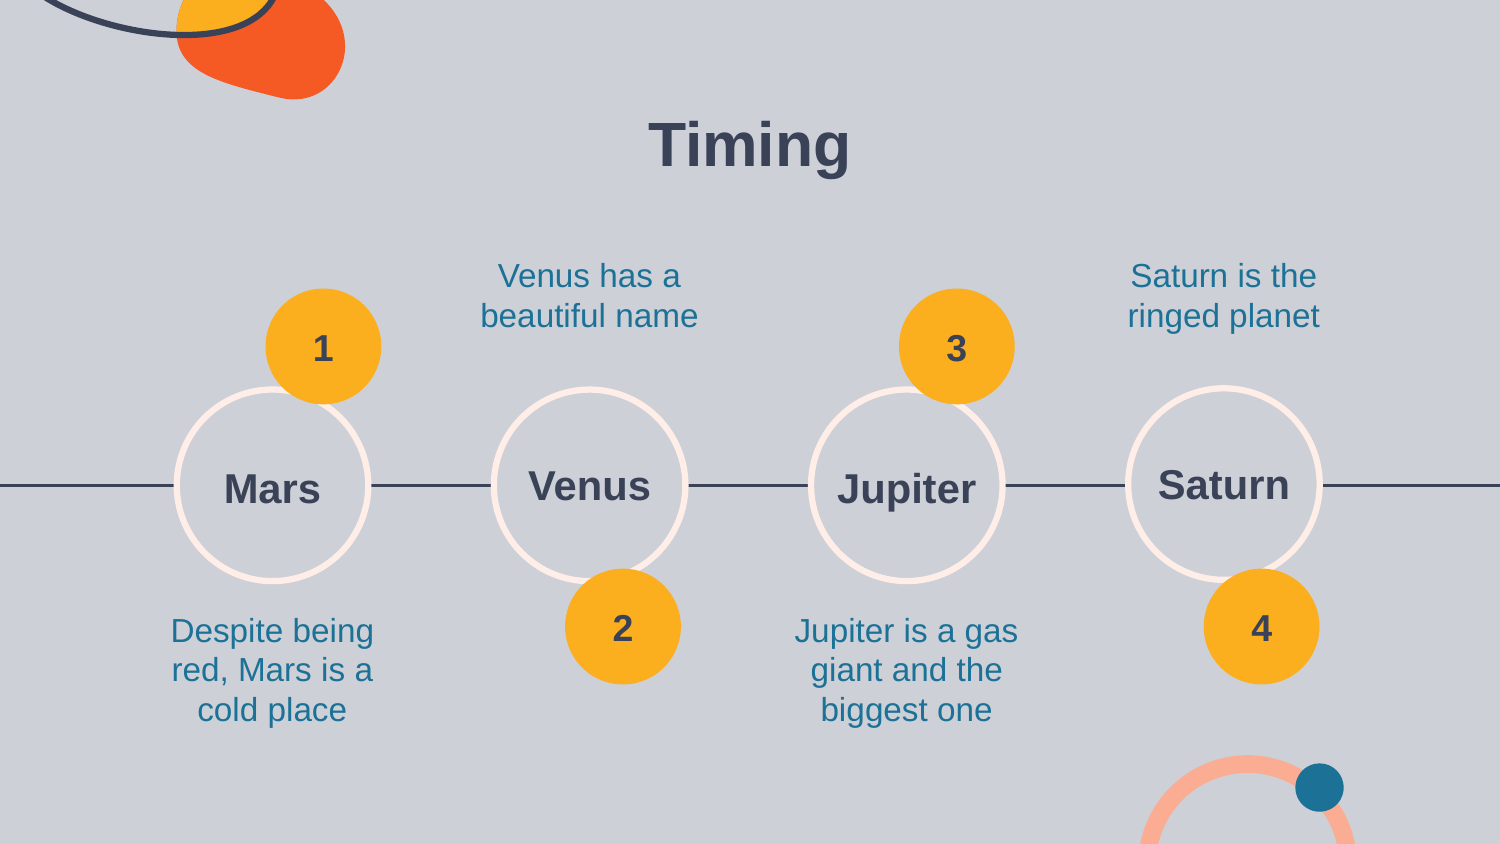

# Timing
Venus has a beautiful name
Saturn is the ringed planet

1
3

Saturn
Venus
Mars
Jupiter

2
4
Despite being red, Mars is a cold place
Jupiter is a gas giant and the biggest one